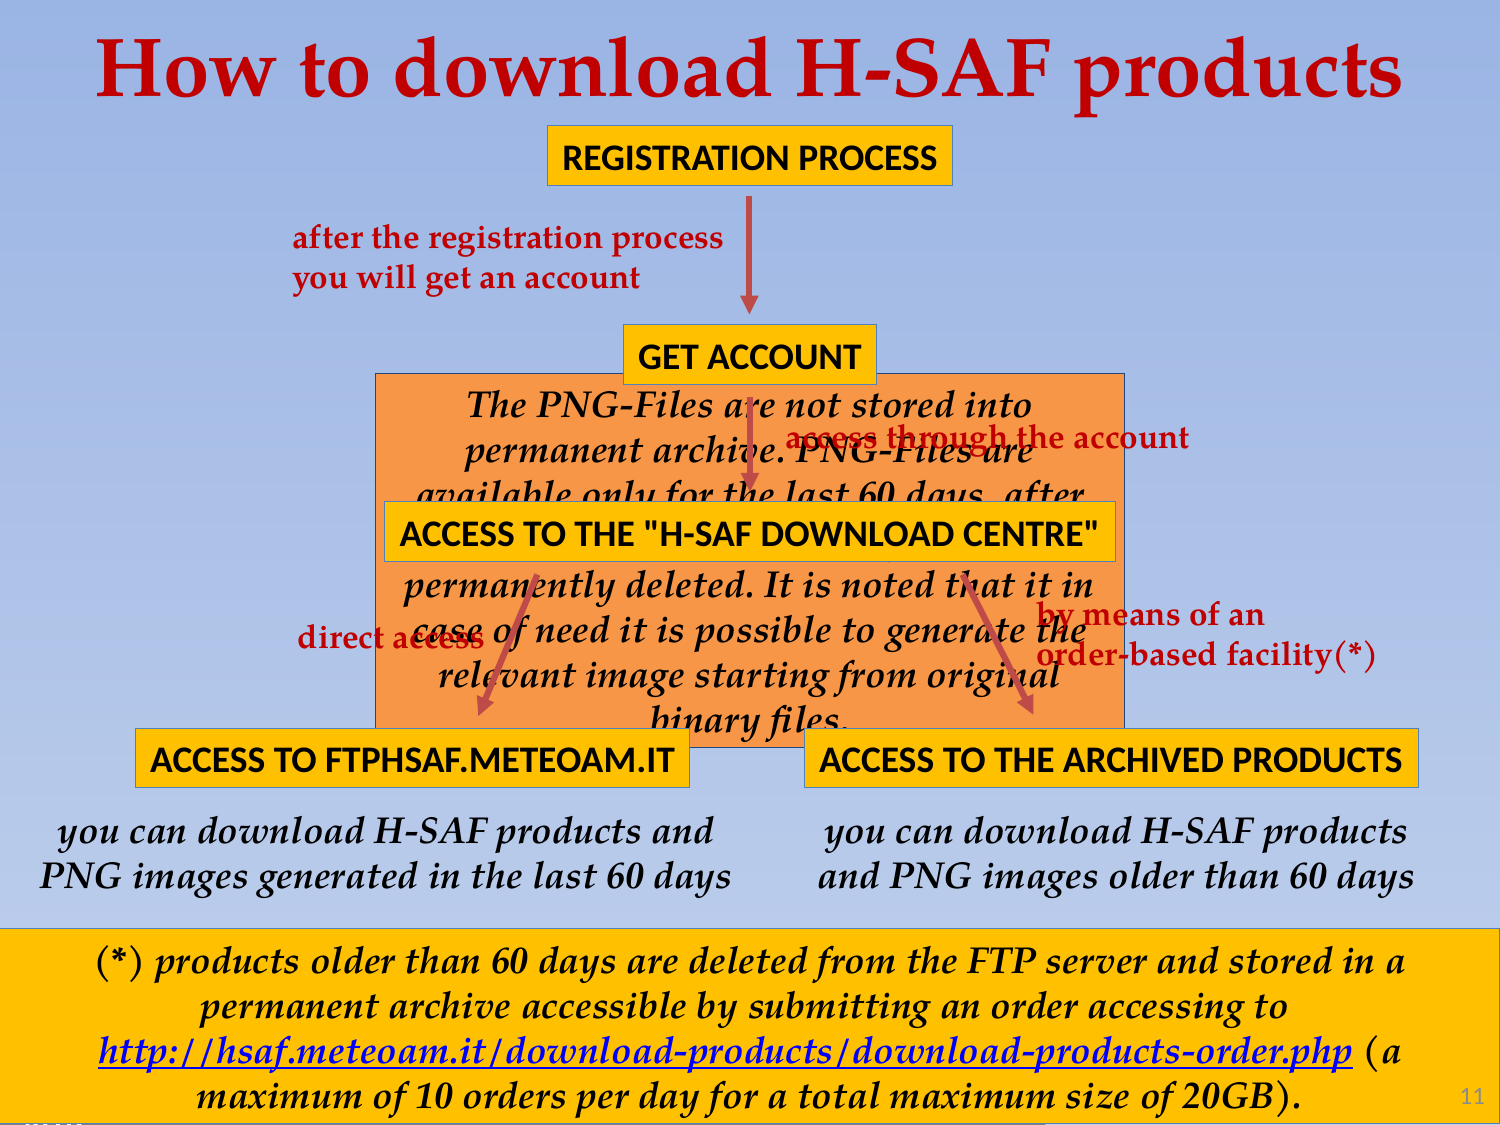

# How to download H-SAF products
registration process
after the registration process you will get an account
get account
The PNG-Files are not stored into permanent archive. PNG-Files are available only for the last 60 days, after this period of time the images will be permanently deleted. It is noted that it in case of need it is possible to generate the relevant image starting from original binary files.
access through the account
access to the "H-SAF Download Centre"
by means of an
order-based facility(*)
direct access
access to ftphsaf.meteoam.it
access to the archived products
you can download H-SAF products and PNG images generated in the last 60 days
you can download H-SAF products and PNG images older than 60 days
(*) products older than 60 days are deleted from the FTP server and stored in a permanent archive accessible by submitting an order accessing to http://hsaf.meteoam.it/download-products/download-products-order.php (a maximum of 10 orders per day for a total maximum size of 20GB).
11
H SAF and HEPEX joint workshop - Reading (UK), 25-28 November 2019